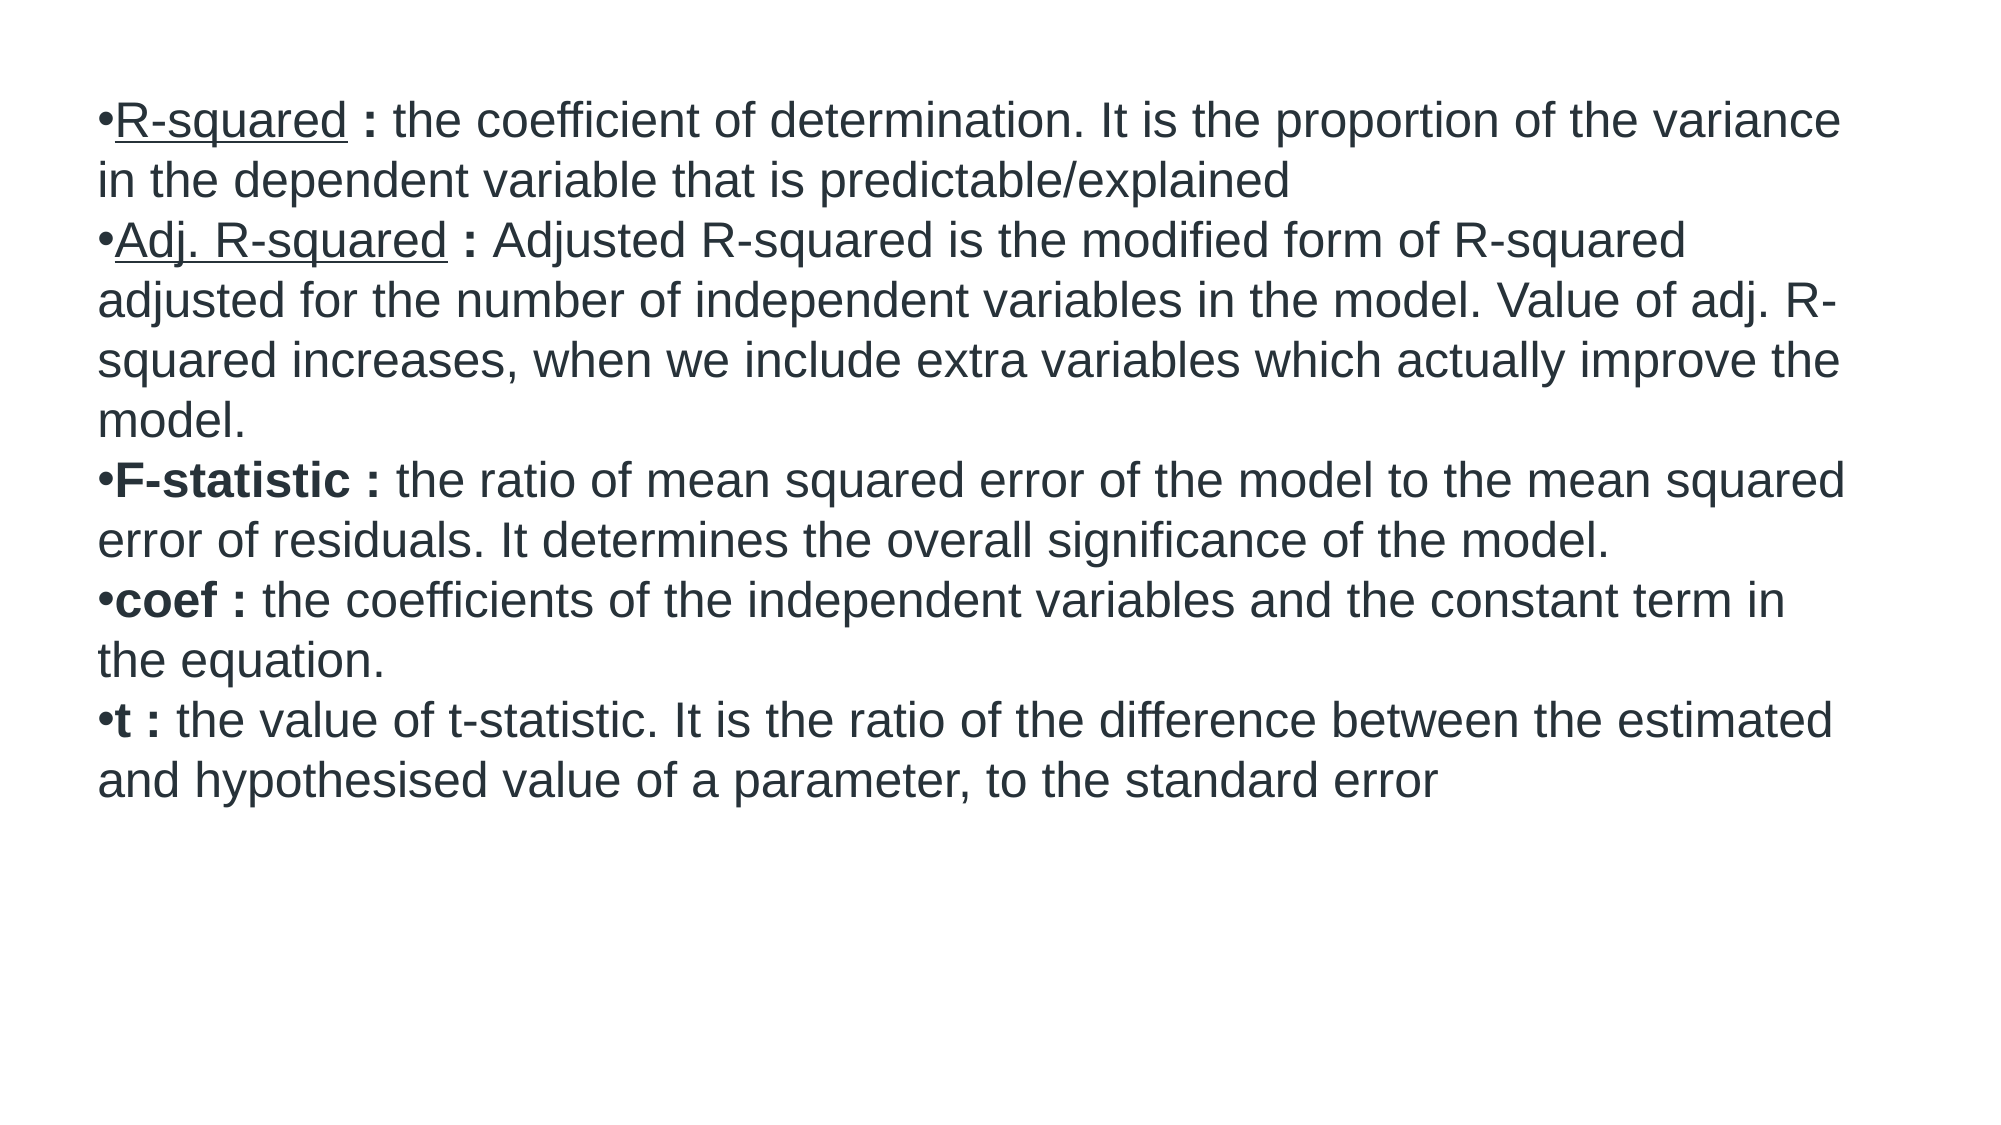

R-squared : the coefficient of determination. It is the proportion of the variance in the dependent variable that is predictable/explained
Adj. R-squared : Adjusted R-squared is the modified form of R-squared adjusted for the number of independent variables in the model. Value of adj. R-squared increases, when we include extra variables which actually improve the model.
F-statistic : the ratio of mean squared error of the model to the mean squared error of residuals. It determines the overall significance of the model.
coef : the coefficients of the independent variables and the constant term in the equation.
t : the value of t-statistic. It is the ratio of the difference between the estimated and hypothesised value of a parameter, to the standard error